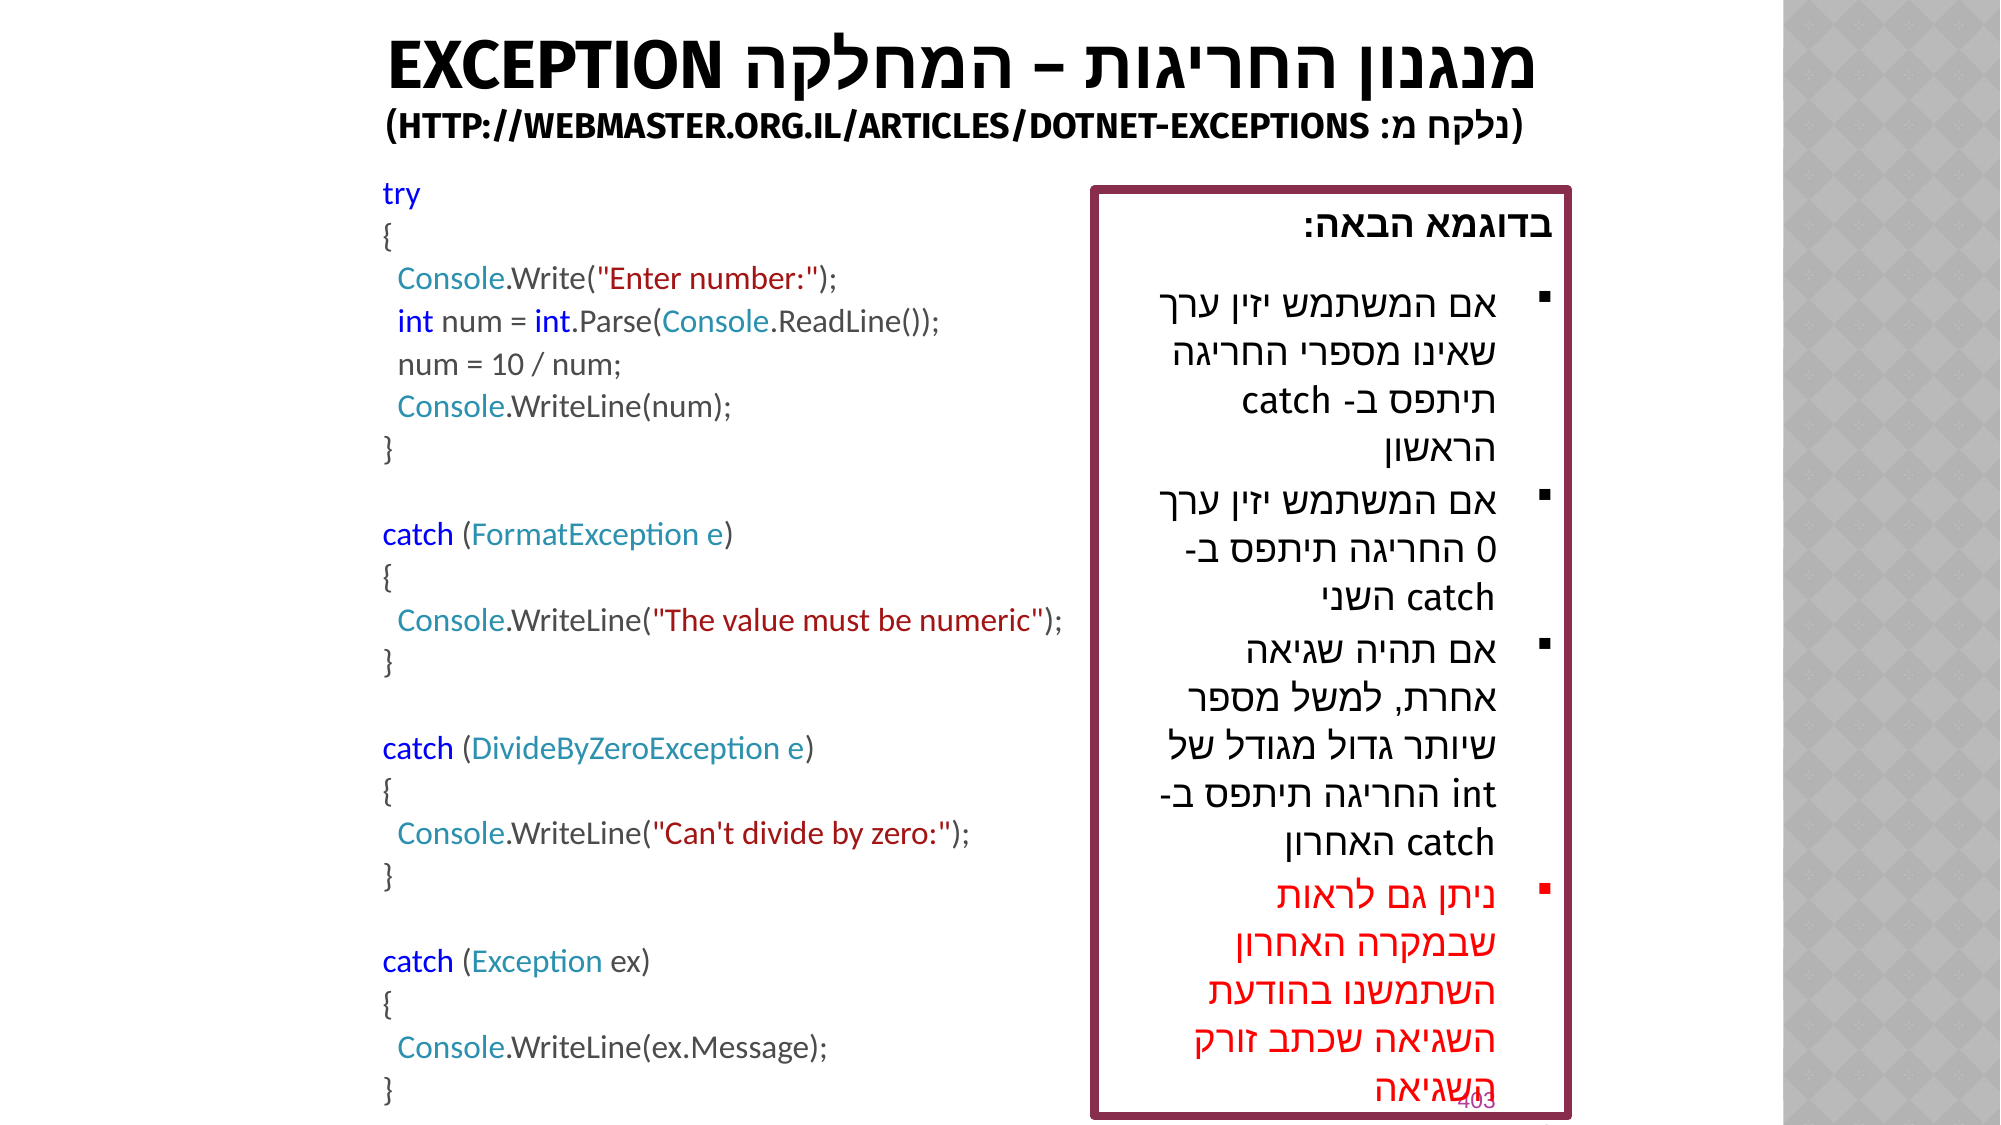

# מנגנון החריגות – המחלקה EXCEPTION (נלקח מ: http://webmaster.org.il/articles/dotnet-exceptions)
      try
      {
        Console.Write("Enter number:");
        int num = int.Parse(Console.ReadLine());
        num = 10 / num;
        Console.WriteLine(num);
      }
      catch (FormatException e)
      {
        Console.WriteLine("The value must be numeric");
      }
      catch (DivideByZeroException e)
      {
        Console.WriteLine("Can't divide by zero:");
      }
      catch (Exception ex)
      {
        Console.WriteLine(ex.Message);
      }

בדוגמא הבאה:
אם המשתמש יזין ערך שאינו מספרי החריגה תיתפס ב- catch הראשון
אם המשתמש יזין ערך 0 החריגה תיתפס ב- catch השני
אם תהיה שגיאה אחרת, למשל מספר שיותר גדול מגודל של int החריגה תיתפס ב- catch האחרון
ניתן גם לראות שבמקרה האחרון השתמשנו בהודעת השגיאה שכתב זורק השגיאה
403